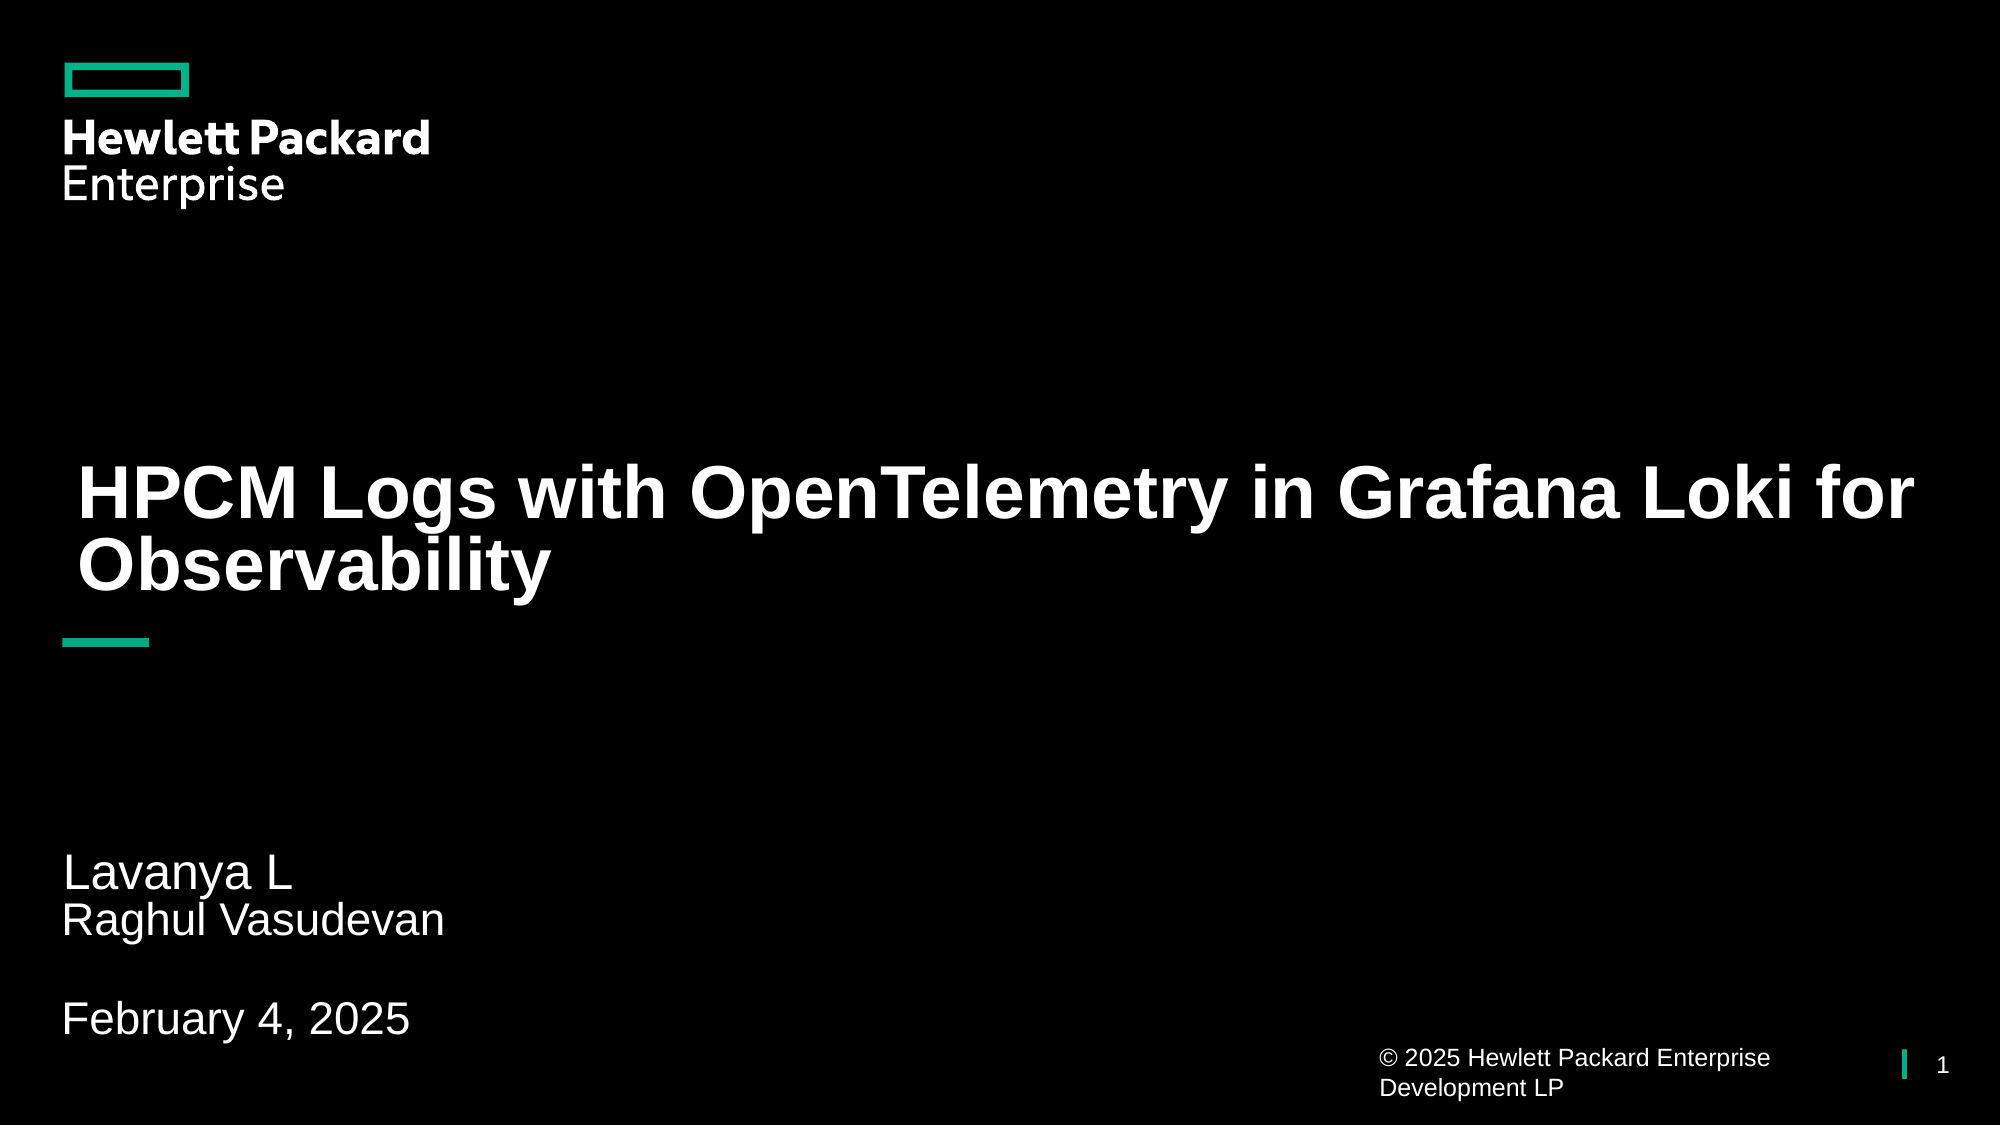

# HPCM Logs with OpenTelemetry in Grafana Loki for Observability
Lavanya L

Raghul Vasudevan

February 4, 2025
© 2025 Hewlett Packard Enterprise Development LP
1